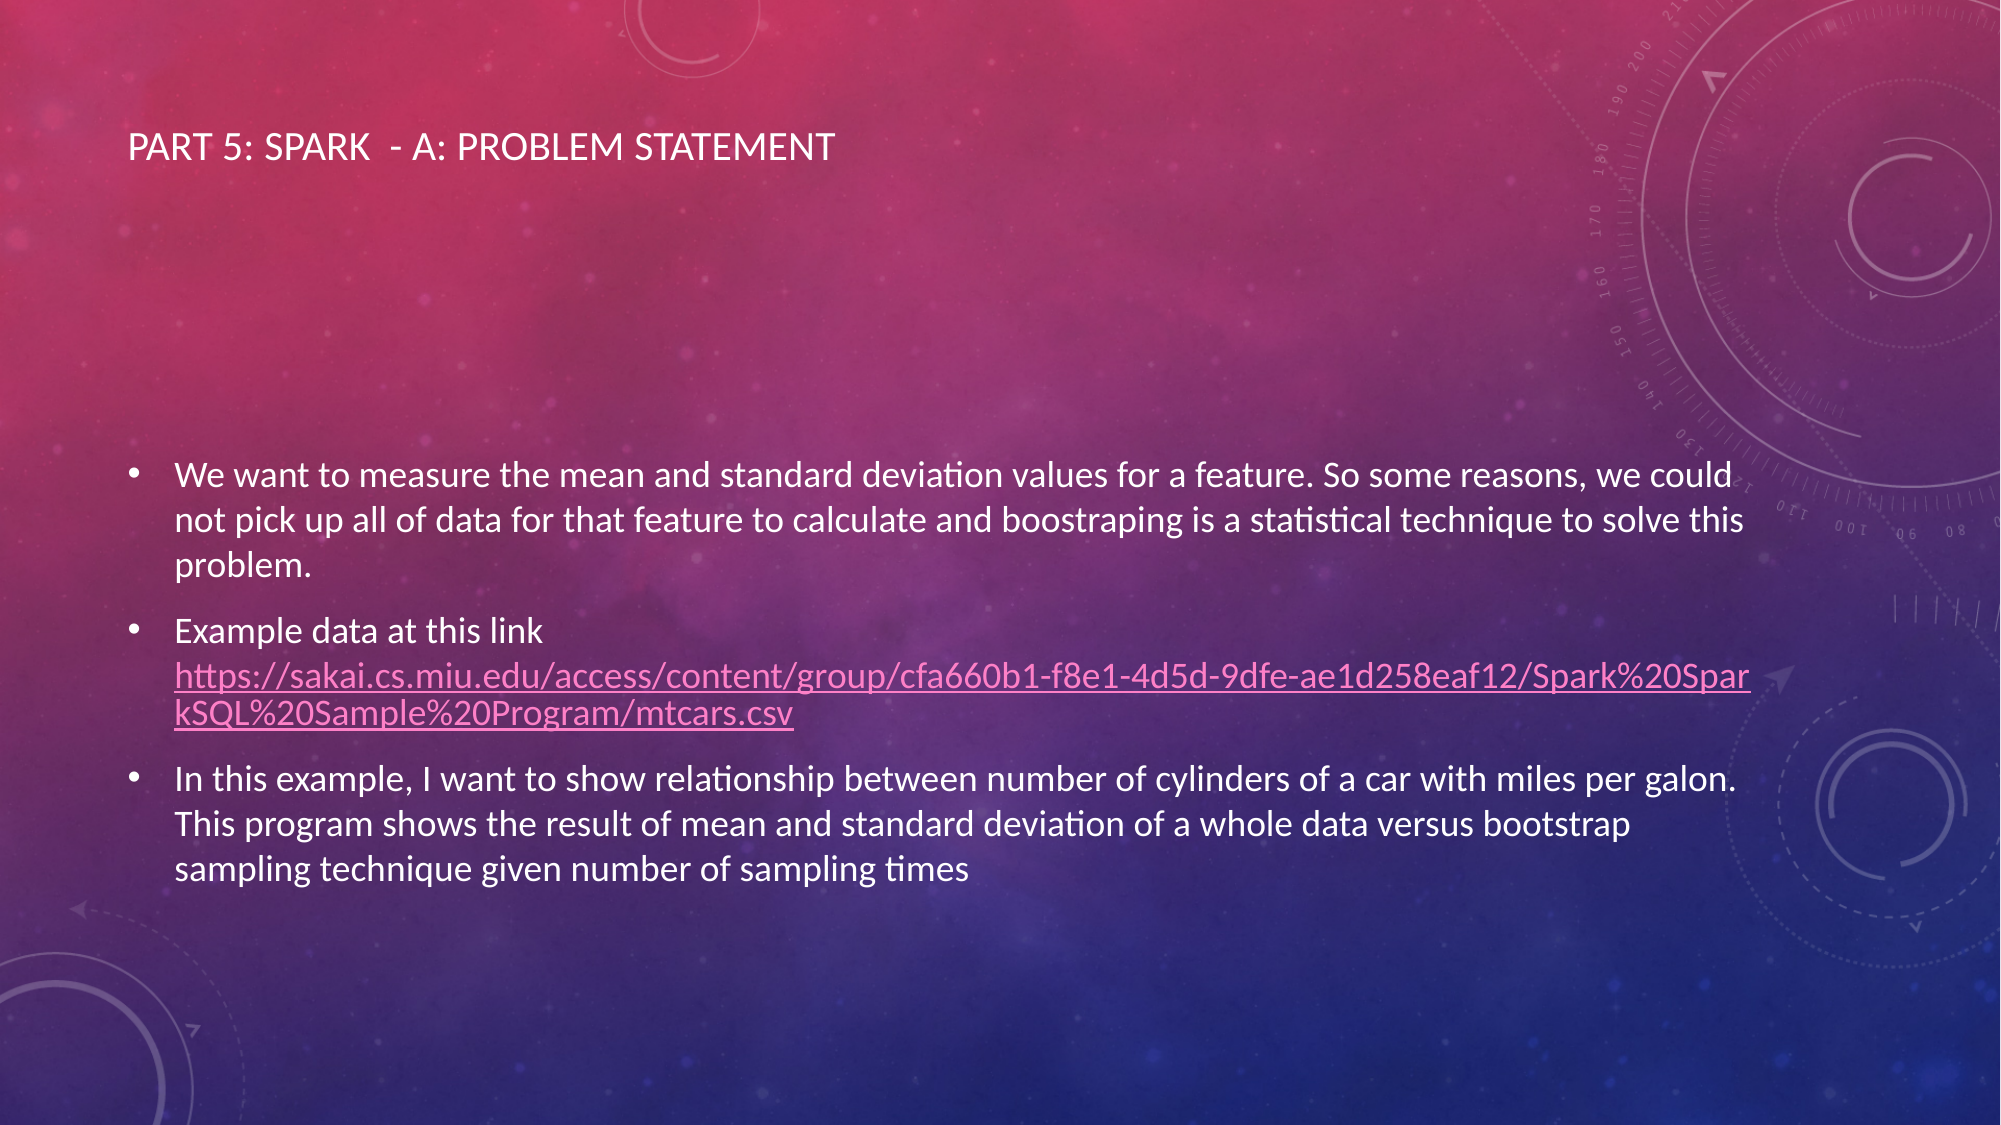

# Part 5: spark  - a: problem statement
We want to measure the mean and standard deviation values for a feature. So some reasons, we could not pick up all of data for that feature to calculate and boostraping is a statistical technique to solve this problem.
Example data at this link https://sakai.cs.miu.edu/access/content/group/cfa660b1-f8e1-4d5d-9dfe-ae1d258eaf12/Spark%20SparkSQL%20Sample%20Program/mtcars.csv
In this example, I want to show relationship between number of cylinders of a car with miles per galon. This program shows the result of mean and standard deviation of a whole data versus bootstrap sampling technique given number of sampling times